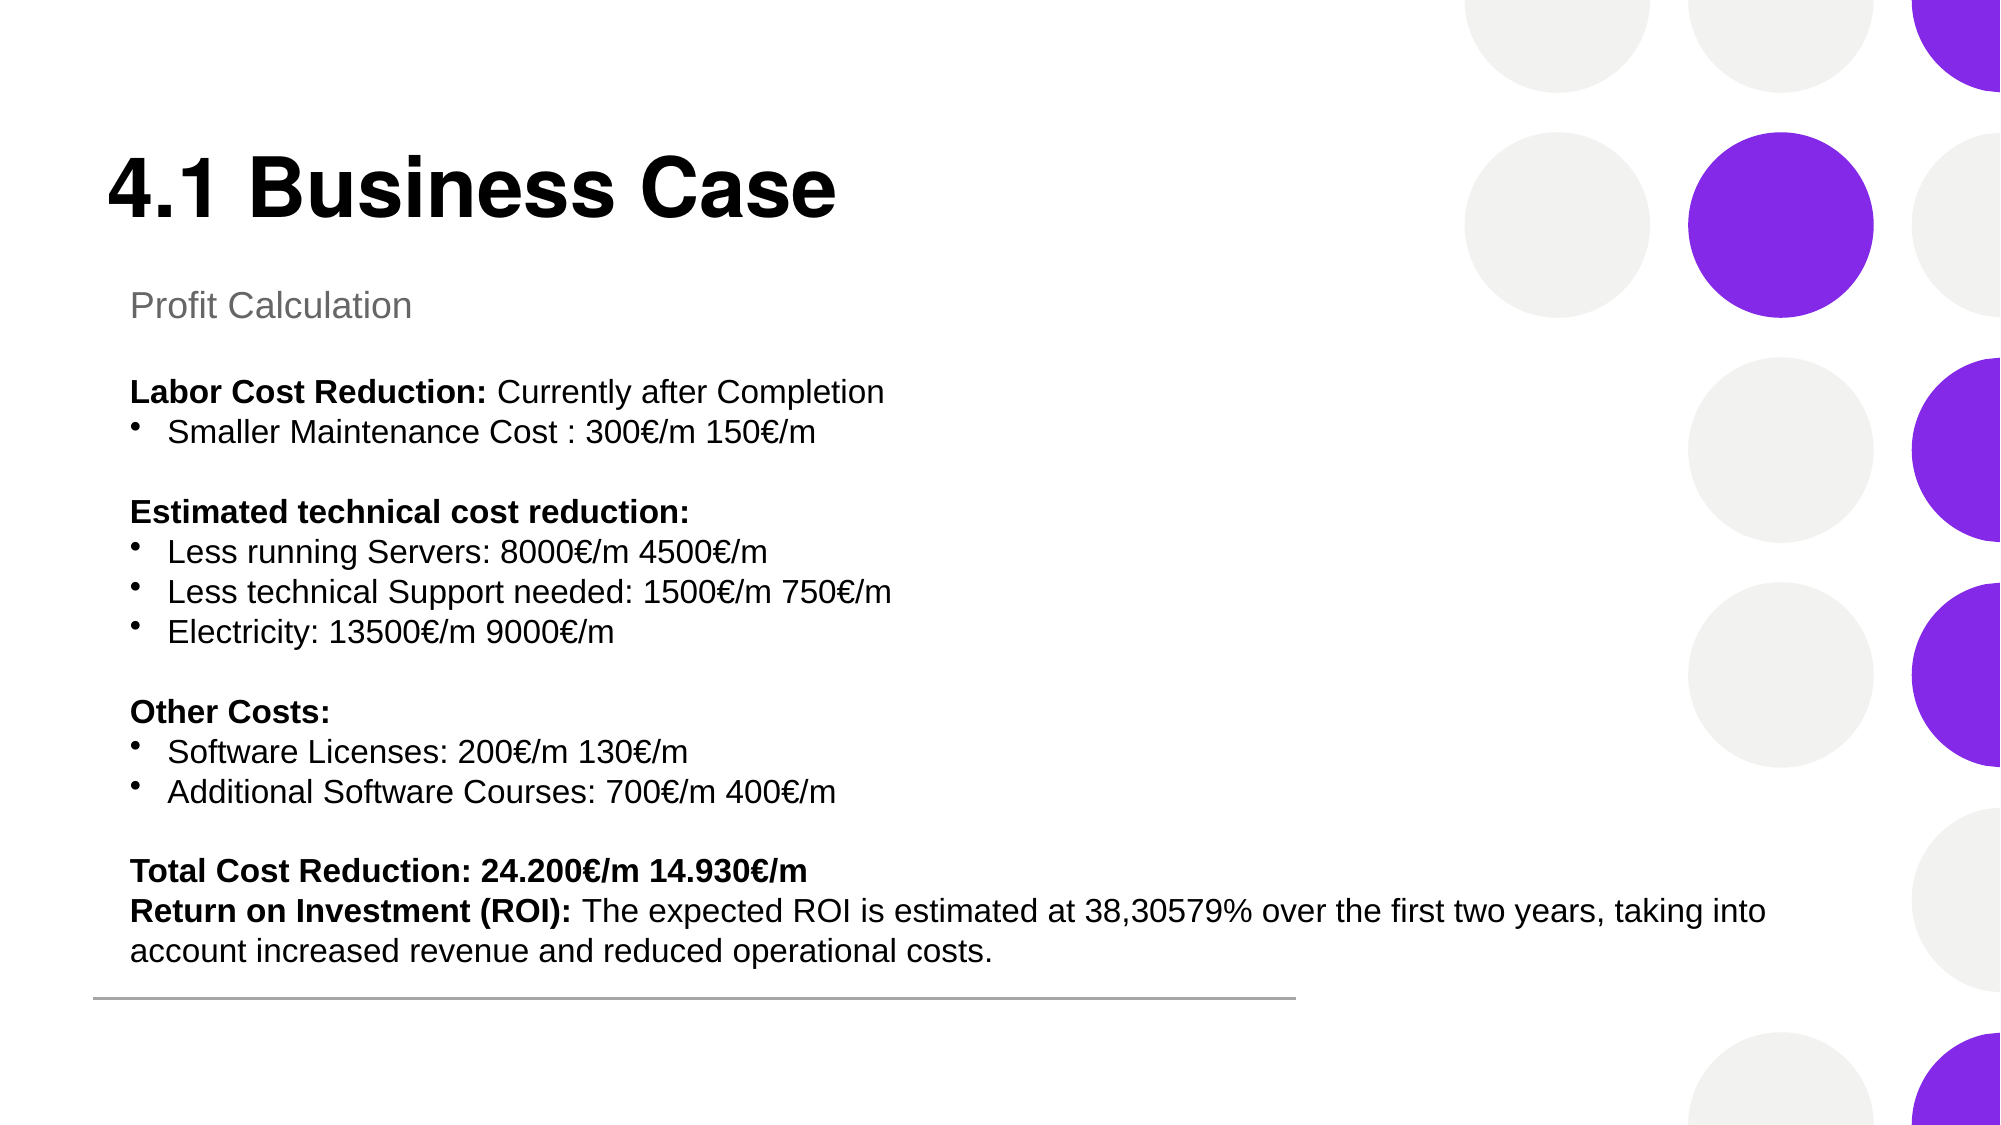

# 4.1 Business Case
Profit Calculation
Labor Cost Reduction: Currently after Completion
Smaller Maintenance Cost : 300€/m 150€/m
Estimated technical cost reduction:
Less running Servers: 8000€/m 4500€/m
Less technical Support needed: 1500€/m 750€/m
Electricity: 13500€/m 9000€/m
Other Costs:
Software Licenses: 200€/m 130€/m
Additional Software Courses: 700€/m 400€/m
Total Cost Reduction: 24.200€/m 14.930€/m
Return on Investment (ROI): The expected ROI is estimated at 38,30579% over the first two years, taking into account increased revenue and reduced operational costs.